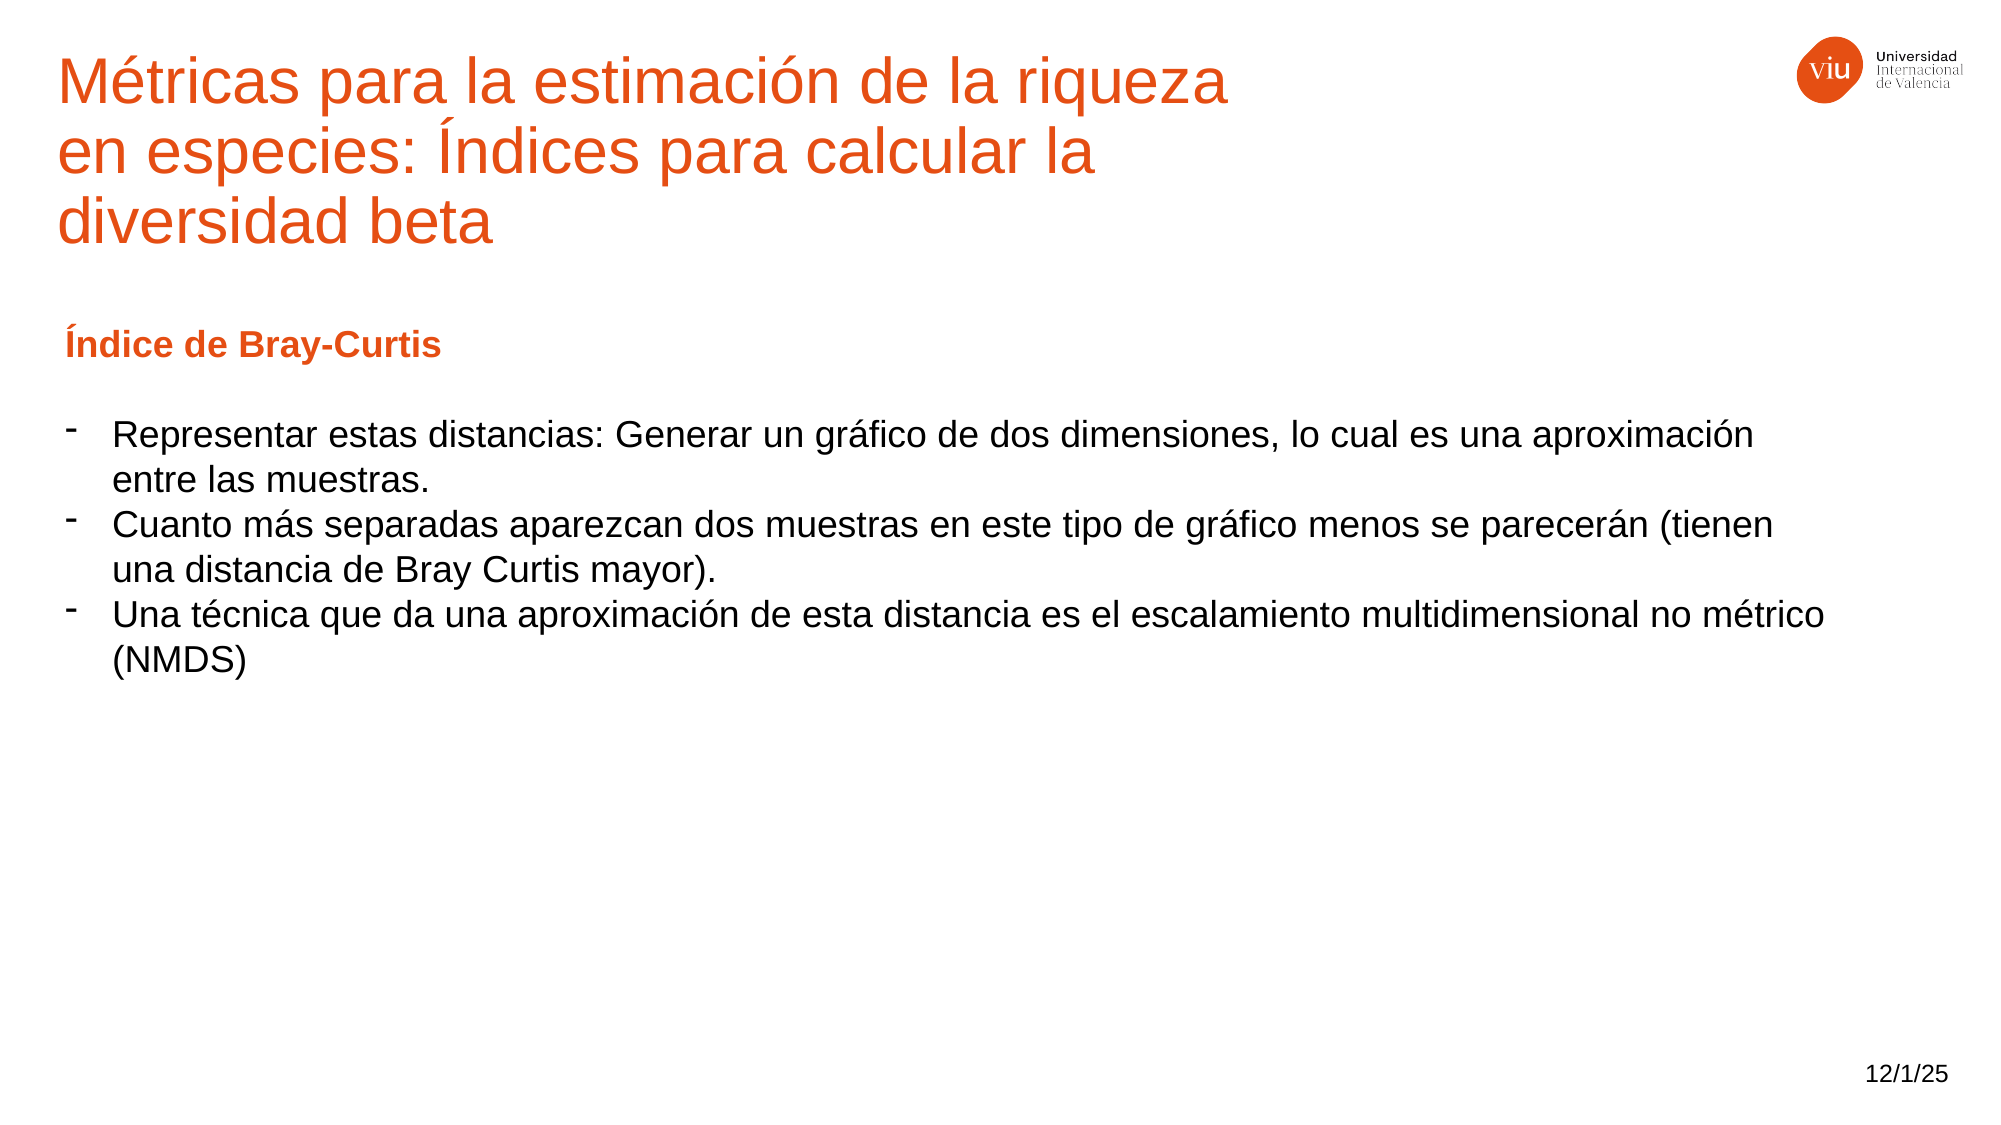

Métricas para la estimación de la riqueza en especies: Índices para calcular la diversidad beta

Índice de Bray-Curtis

Representar estas distancias: Generar un gráfico de dos dimensiones, lo cual es una aproximación entre las muestras.
Cuanto más separadas aparezcan dos muestras en este tipo de gráfico menos se parecerán (tienen una distancia de Bray Curtis mayor).
Una técnica que da una aproximación de esta distancia es el escalamiento multidimensional no métrico (NMDS)